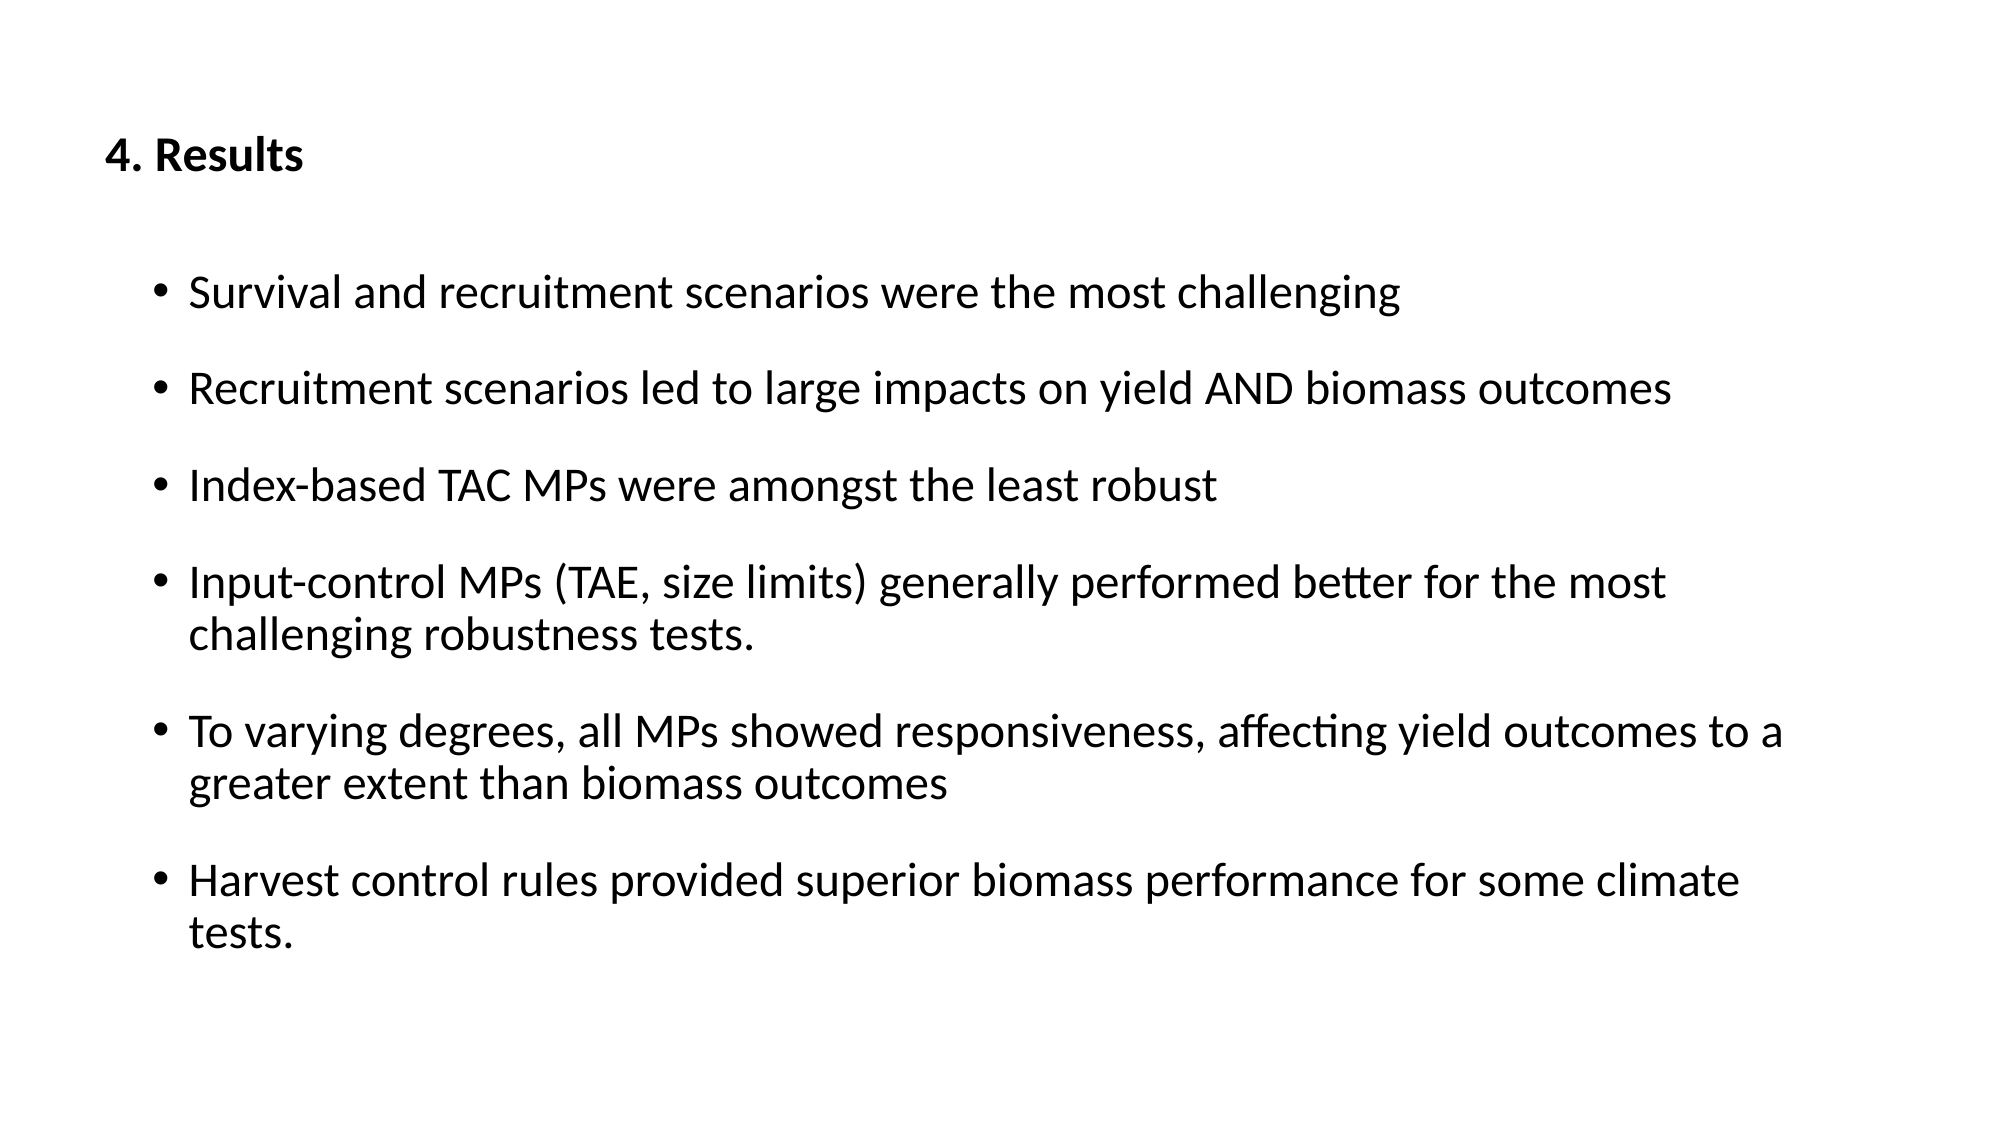

4. Results
Survival and recruitment scenarios were the most challenging
Recruitment scenarios led to large impacts on yield AND biomass outcomes
Index-based TAC MPs were amongst the least robust
Input-control MPs (TAE, size limits) generally performed better for the most challenging robustness tests.
To varying degrees, all MPs showed responsiveness, affecting yield outcomes to a greater extent than biomass outcomes
Harvest control rules provided superior biomass performance for some climate tests.